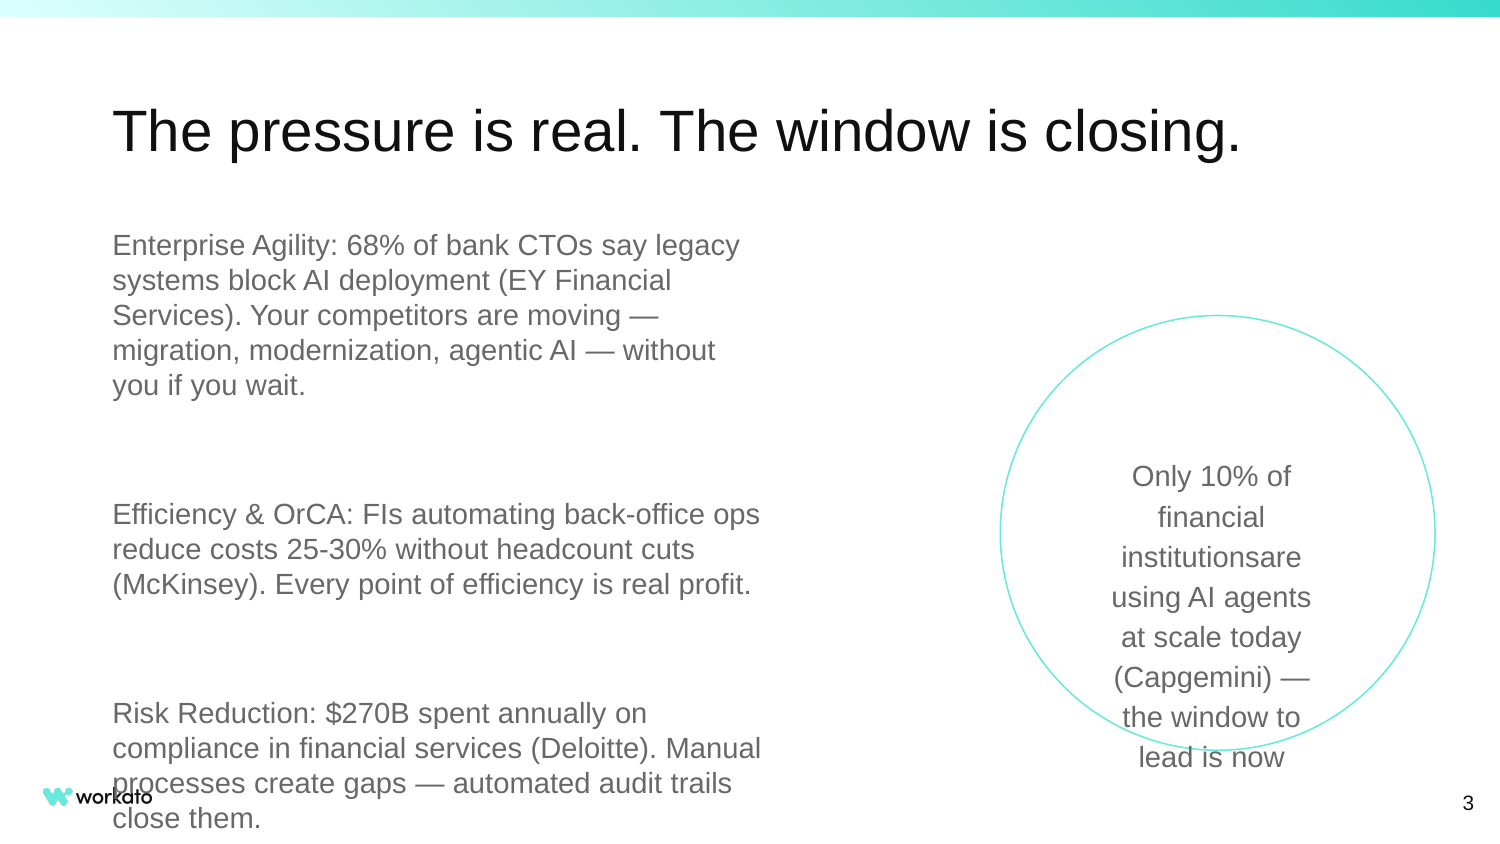

# The pressure is real. The window is closing.
Enterprise Agility: 68% of bank CTOs say legacy systems block AI deployment (EY Financial Services). Your competitors are moving — migration, modernization, agentic AI — without you if you wait.

Efficiency & OrCA: FIs automating back-office ops reduce costs 25-30% without headcount cuts (McKinsey). Every point of efficiency is real profit.

Risk Reduction: $270B spent annually on compliance in financial services (Deloitte). Manual processes create gaps — automated audit trails close them.

Revenue Growth: 29% of all AI value will come from agents by 2028 (BCG). First-time credit buyers, cross-sell signals, real-time GTM — agents capture what humans miss.

Only 10% of financial institutionsare using AI agents at scale today (Capgemini) — the window to lead is now
3